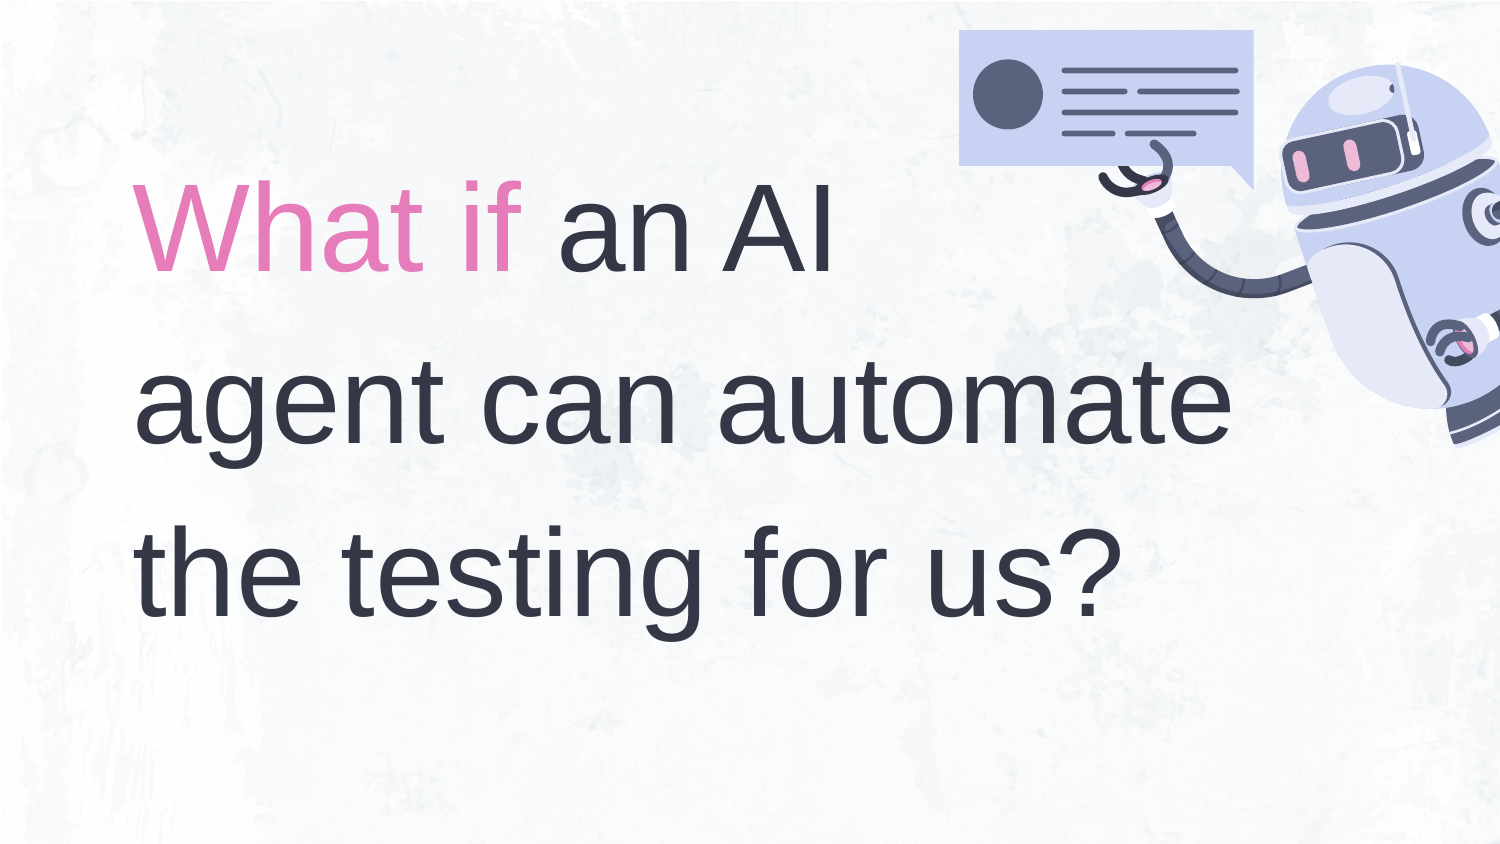

# What if an AI agent can automate the testing for us?